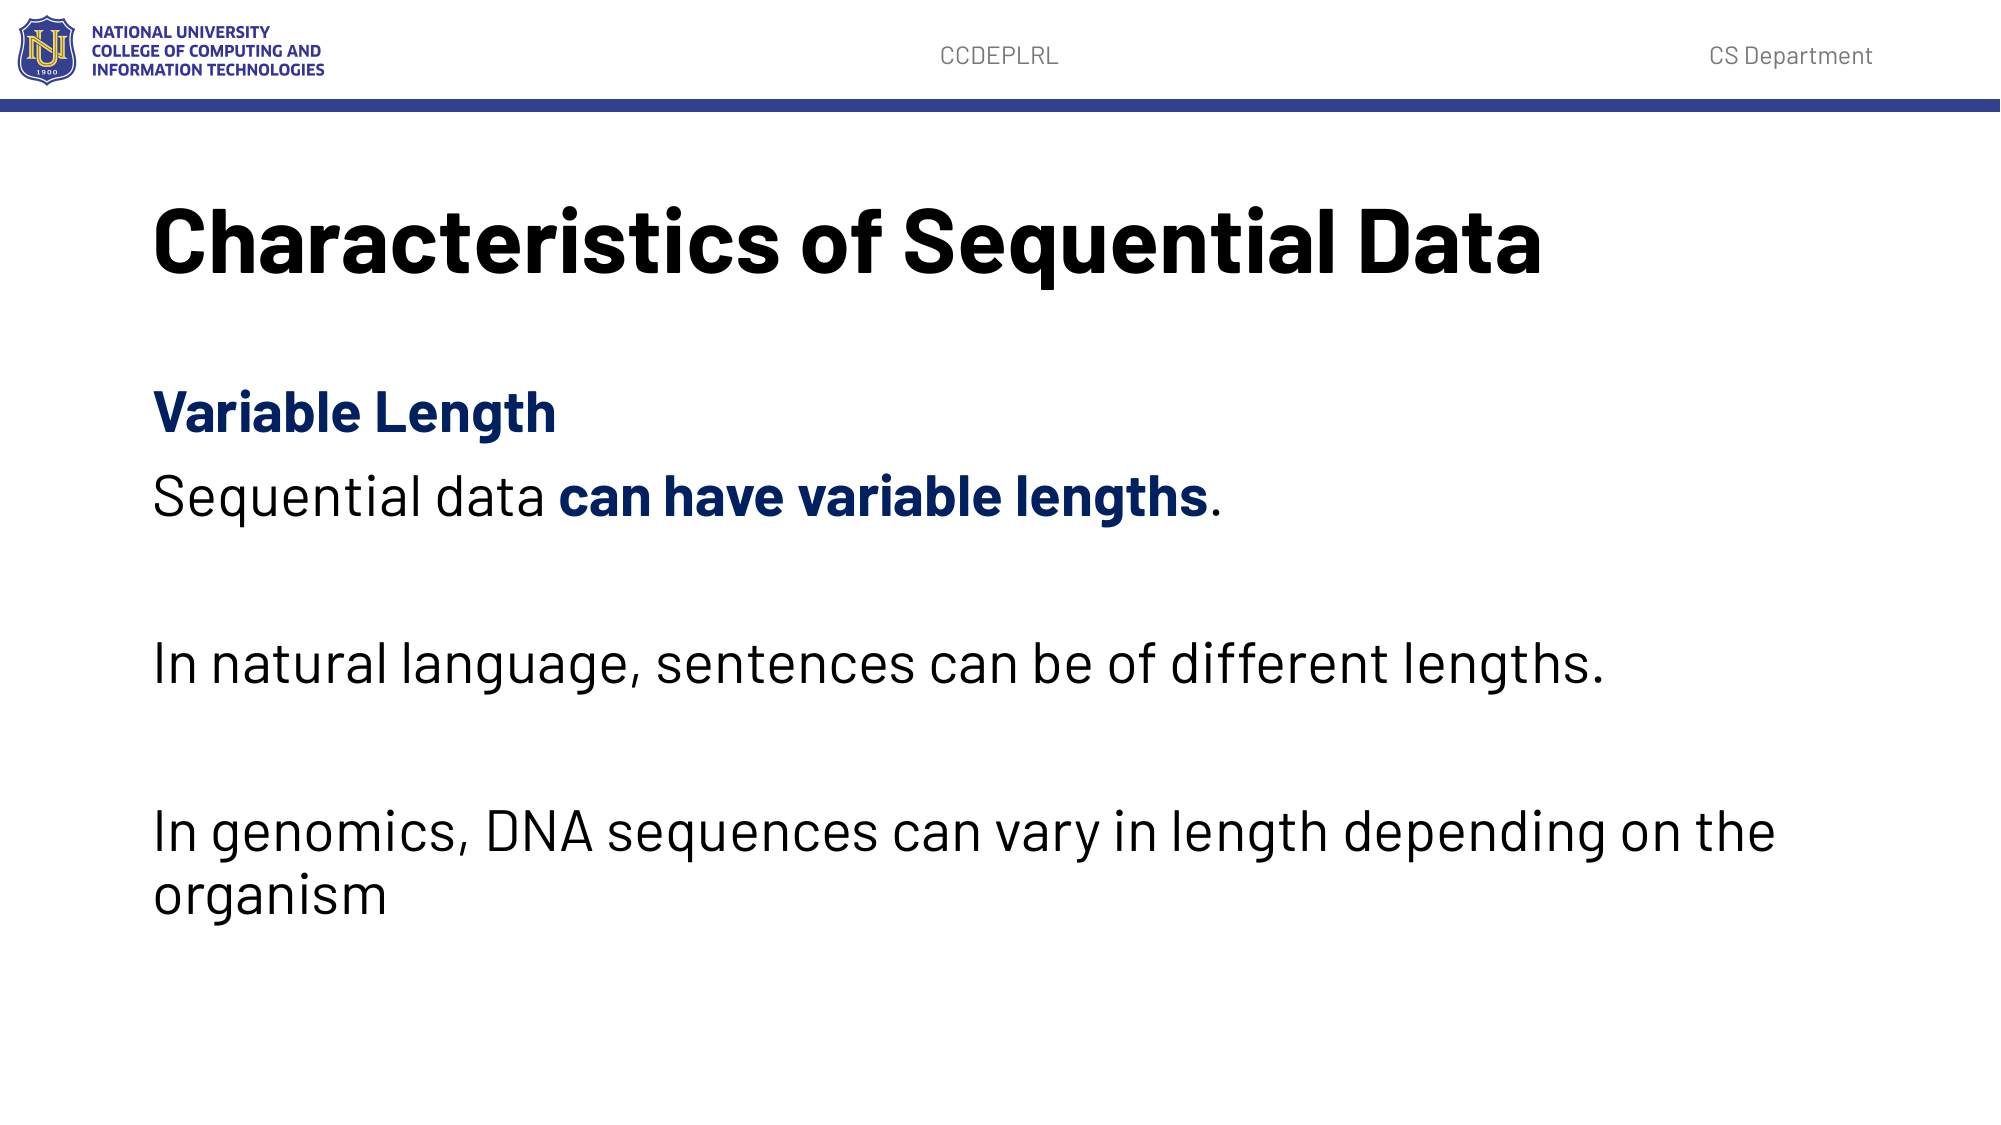

# Characteristics of Sequential Data
Variable Length
Sequential data can have variable lengths.

In natural language, sentences can be of different lengths.

In genomics, DNA sequences can vary in length depending on the organism